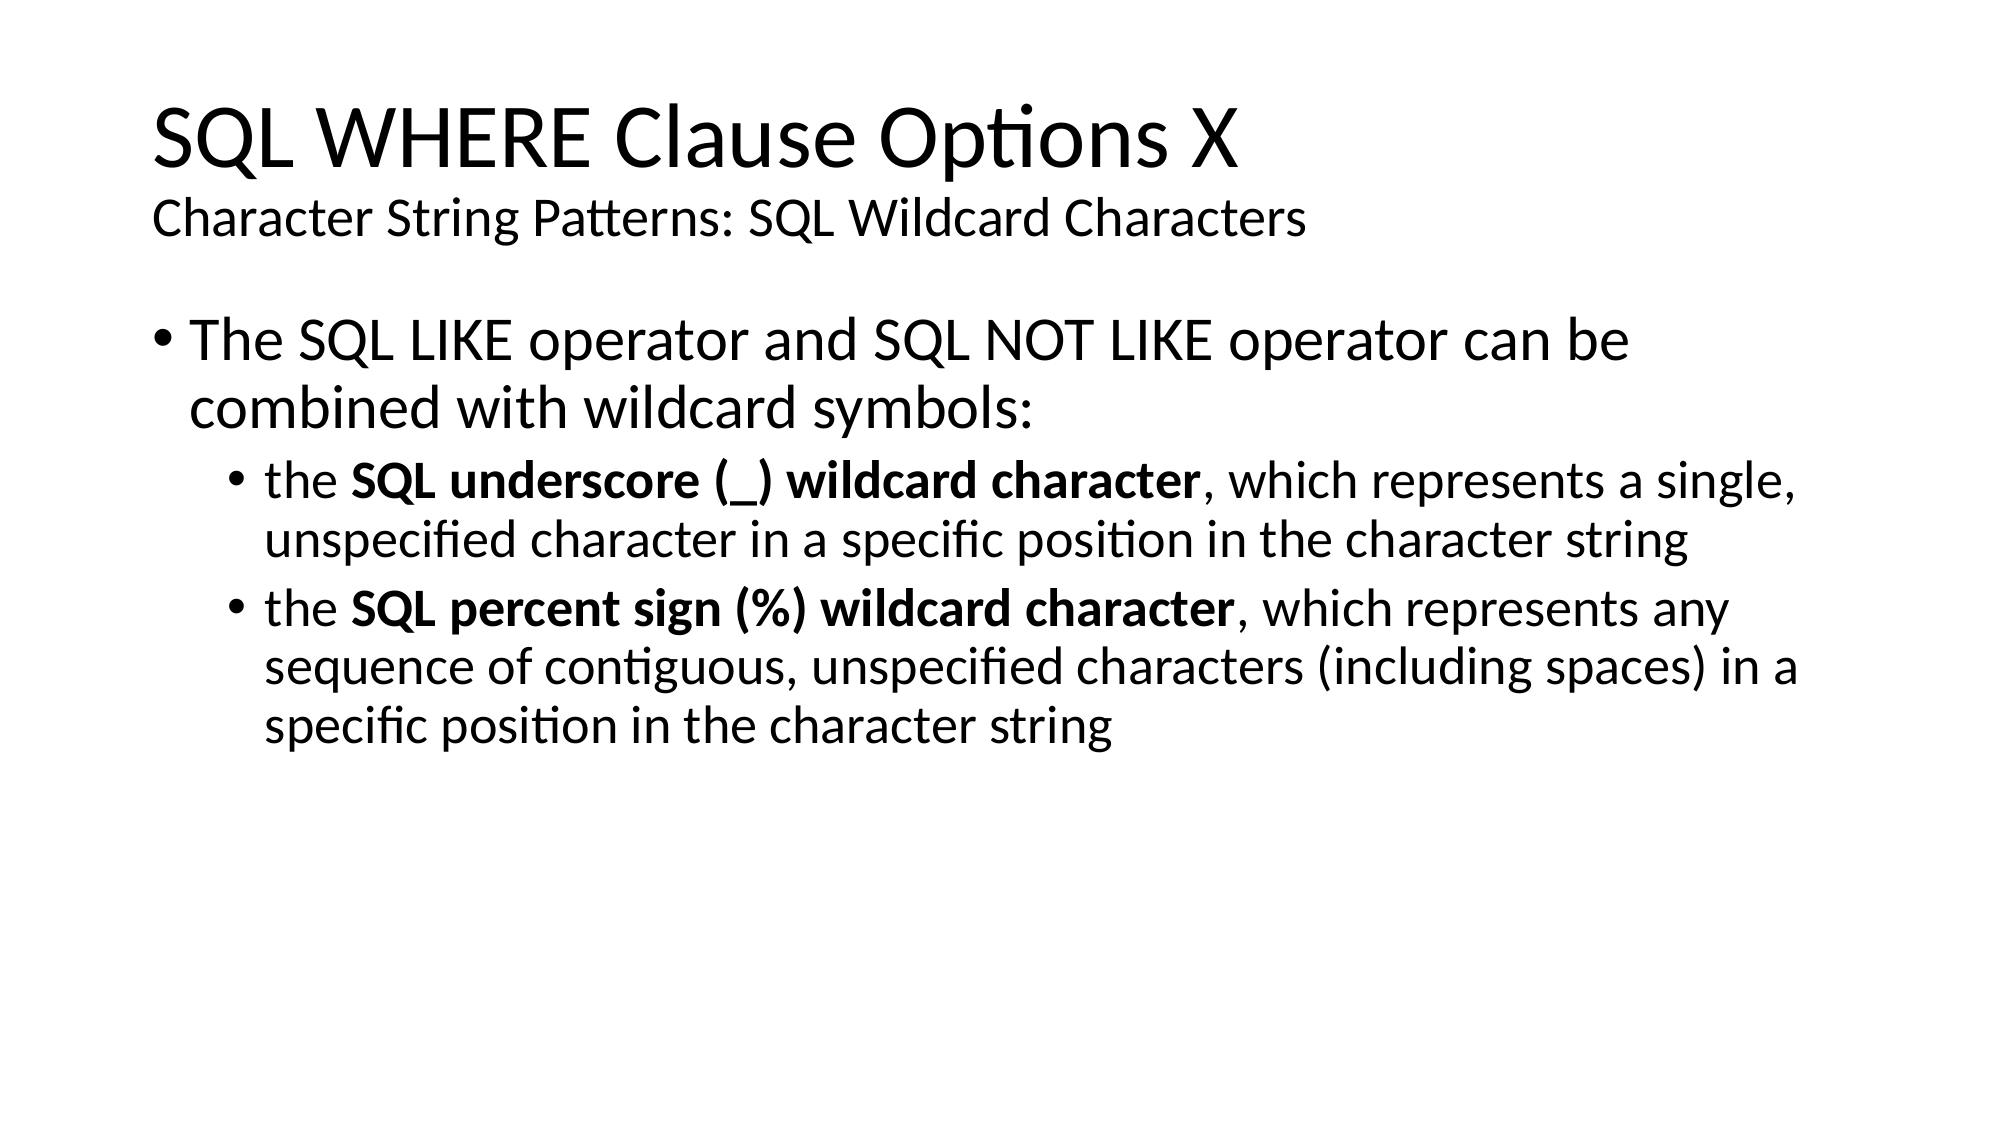

# SQL WHERE Clause Options X Character String Patterns: SQL Wildcard Characters
The SQL LIKE operator and SQL NOT LIKE operator can be combined with wildcard symbols:
the SQL underscore (_) wildcard character, which represents a single, unspecified character in a specific position in the character string
the SQL percent sign (%) wildcard character, which represents any sequence of contiguous, unspecified characters (including spaces) in a specific position in the character string